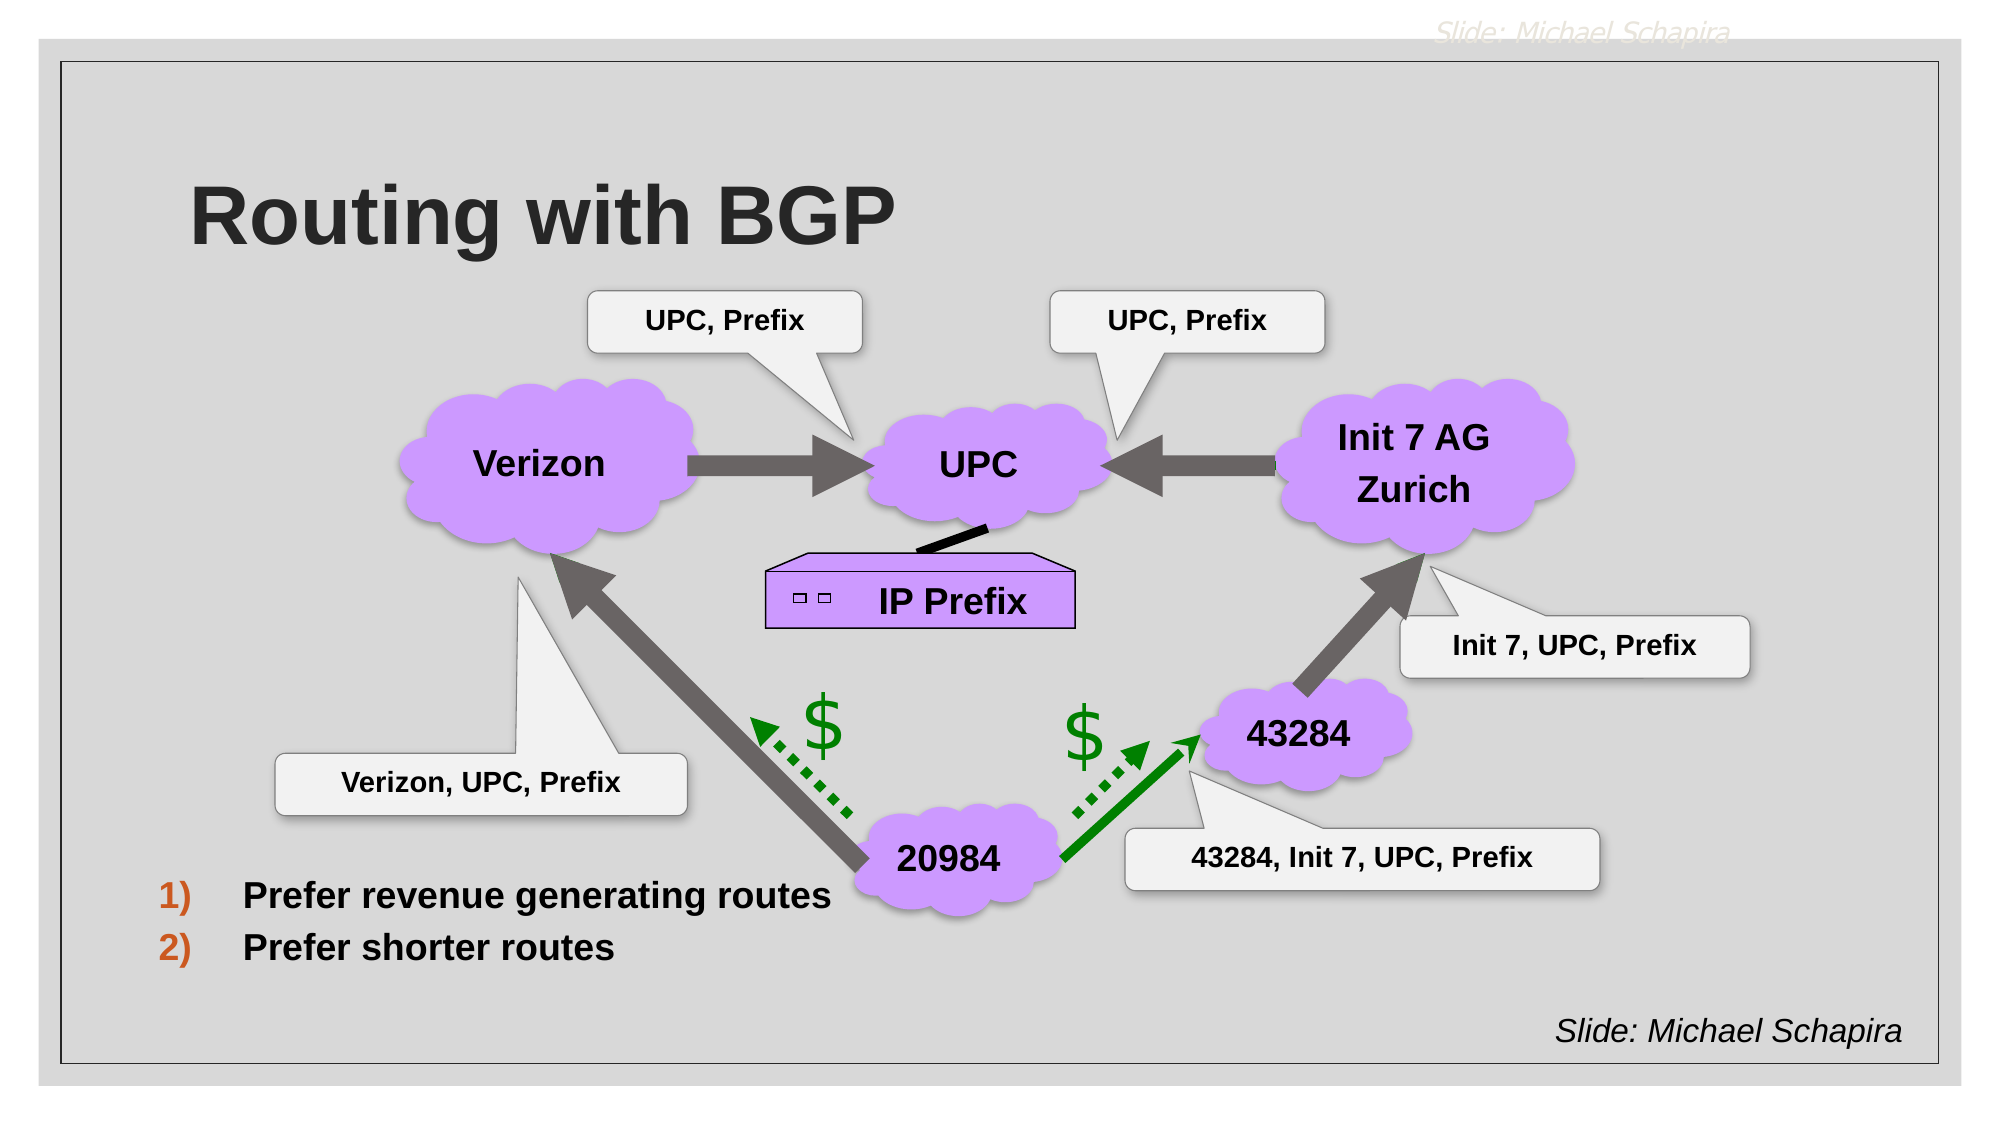

Slide: Michael Schapira
# Routing with BGP
UPC, Prefix
UPC, Prefix
Verizon
Init 7 AG
Zurich
UPC

IP Prefix

Init 7, UPC, Prefix
$
$
43284
Verizon, UPC, Prefix
20984
43284, Init 7, UPC, Prefix
Prefer revenue generating routes
Prefer shorter routes
Slide: Michael Schapira